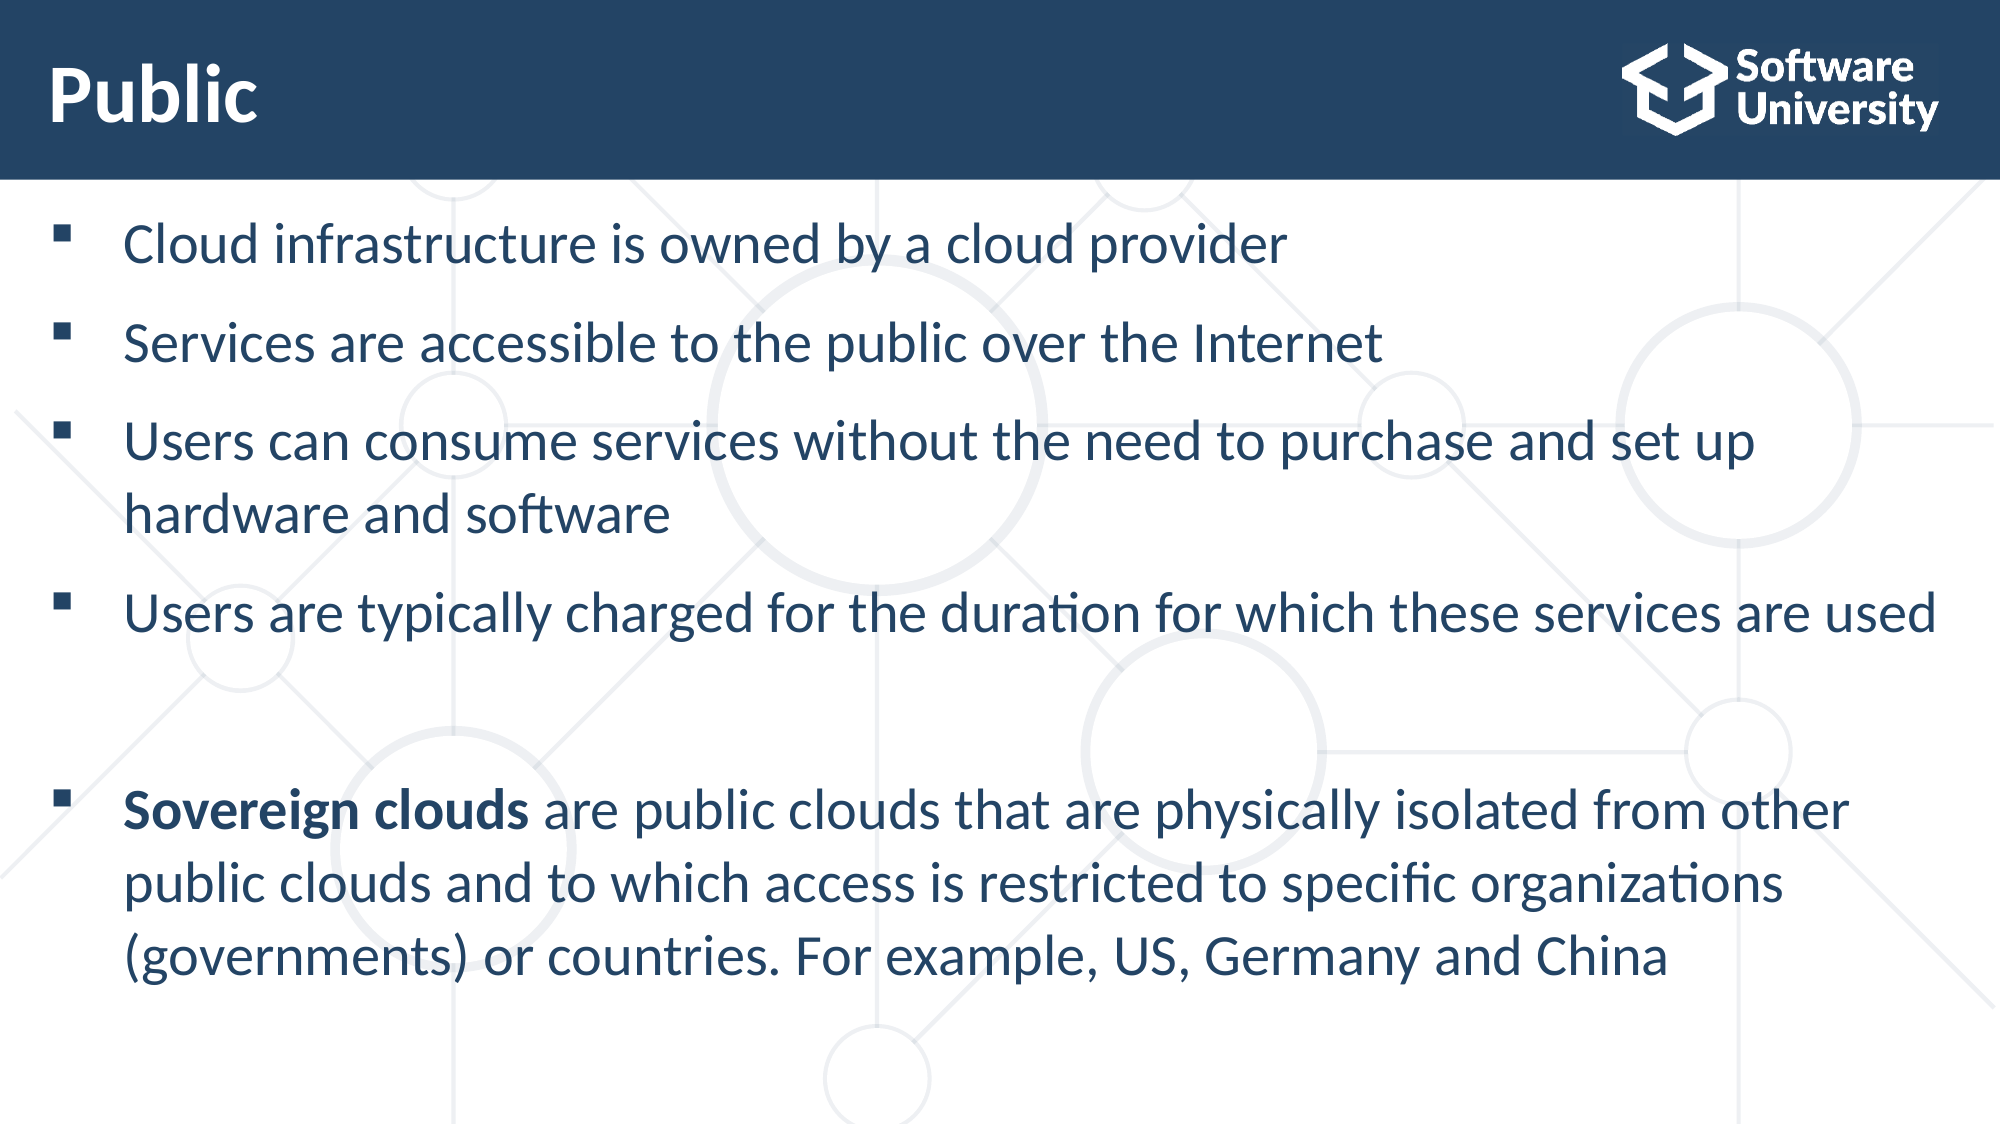

# Public
Cloud infrastructure is owned by a cloud provider
Services are accessible to the public over the Internet
Users can consume services without the need to purchase and set up hardware and software
Users are typically charged for the duration for which these services are used

Sovereign clouds are public clouds that are physically isolated from other public clouds and to which access is restricted to specific organizations (governments) or countries. For example, US, Germany and China